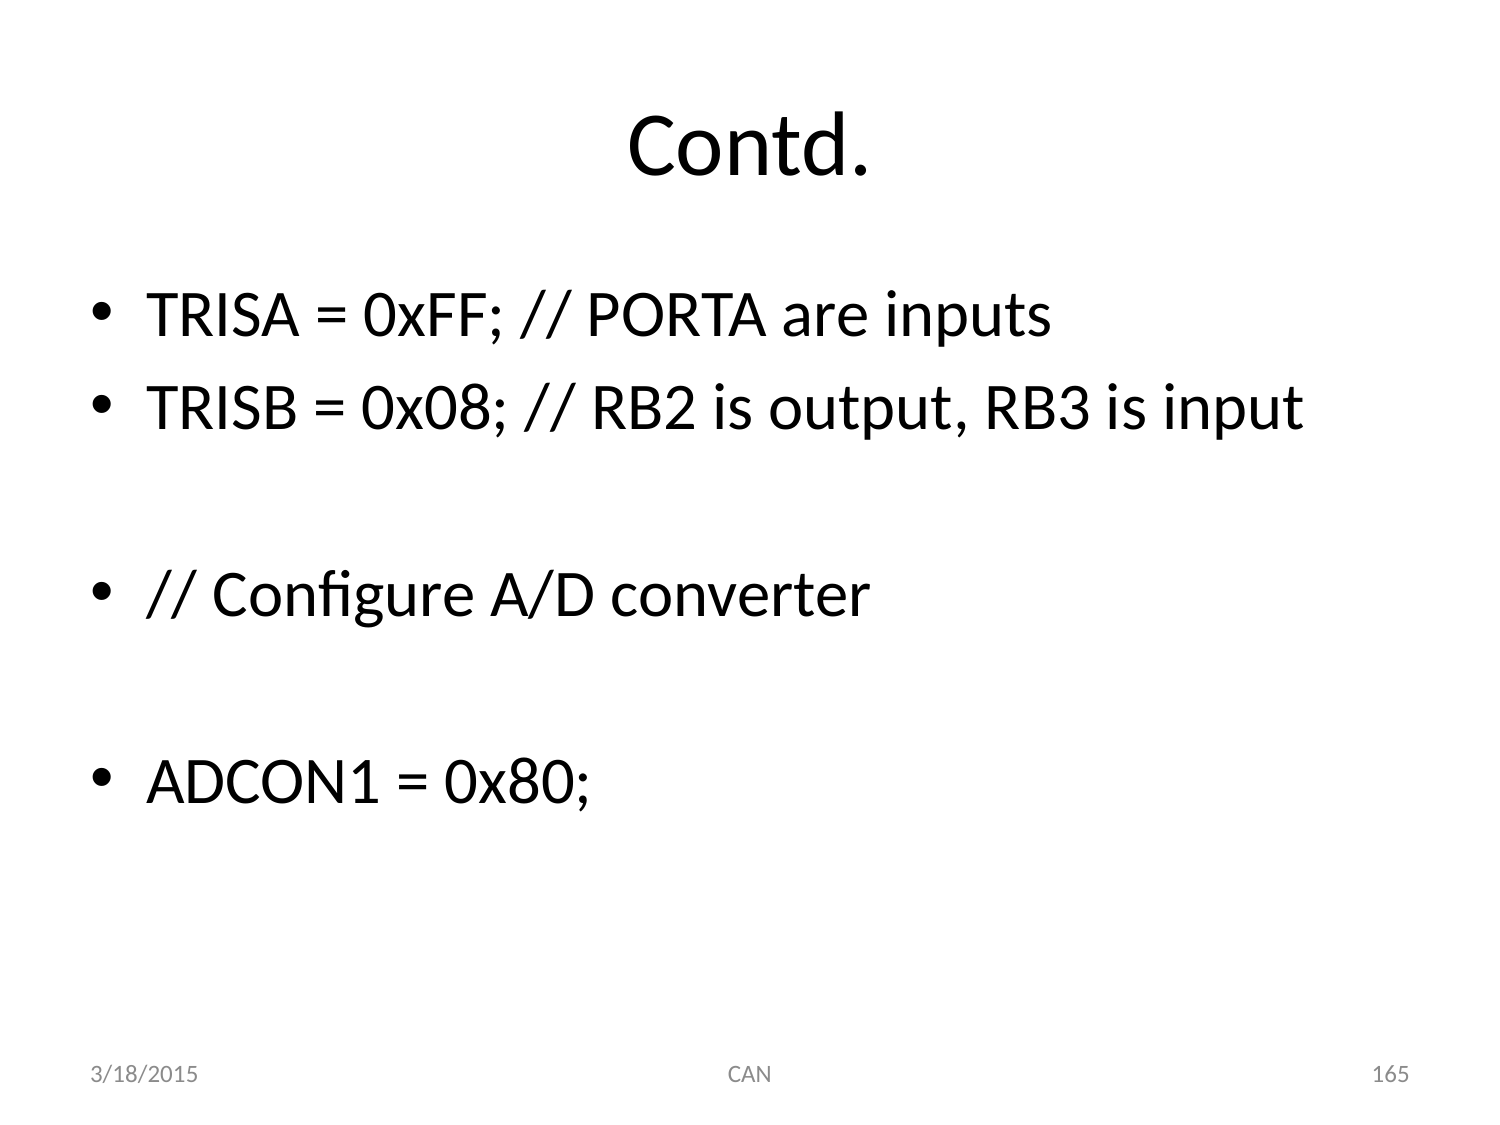

# Contd.
TRISA = 0xFF; // PORTA are inputs
TRISB = 0x08; // RB2 is output, RB3 is input

// Configure A/D converter

ADCON1 = 0x80;

3/18/2015
CAN
165